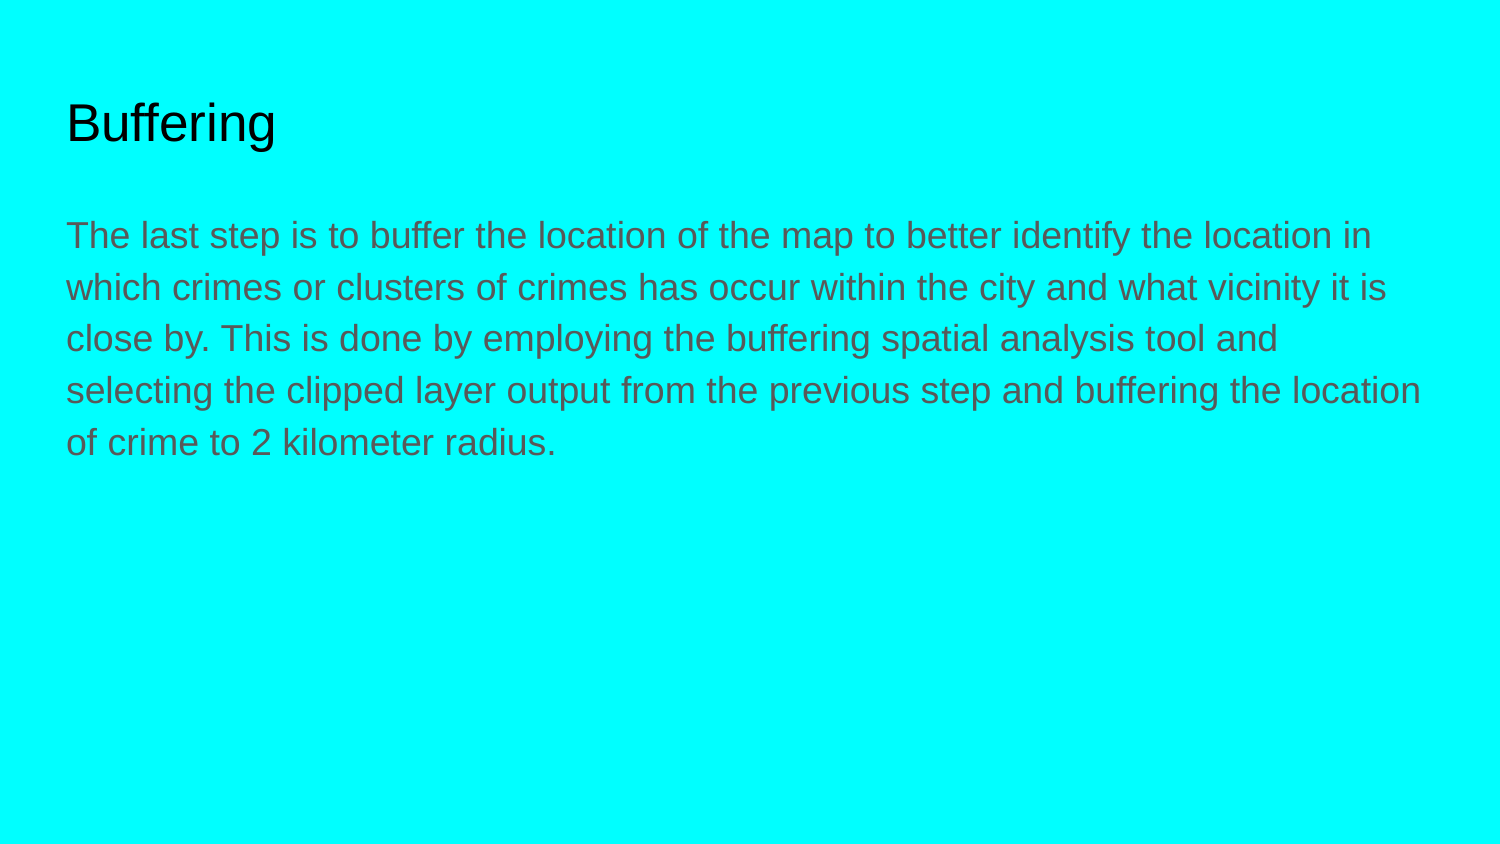

# Buffering
The last step is to buffer the location of the map to better identify the location in which crimes or clusters of crimes has occur within the city and what vicinity it is close by. This is done by employing the buffering spatial analysis tool and selecting the clipped layer output from the previous step and buffering the location of crime to 2 kilometer radius.